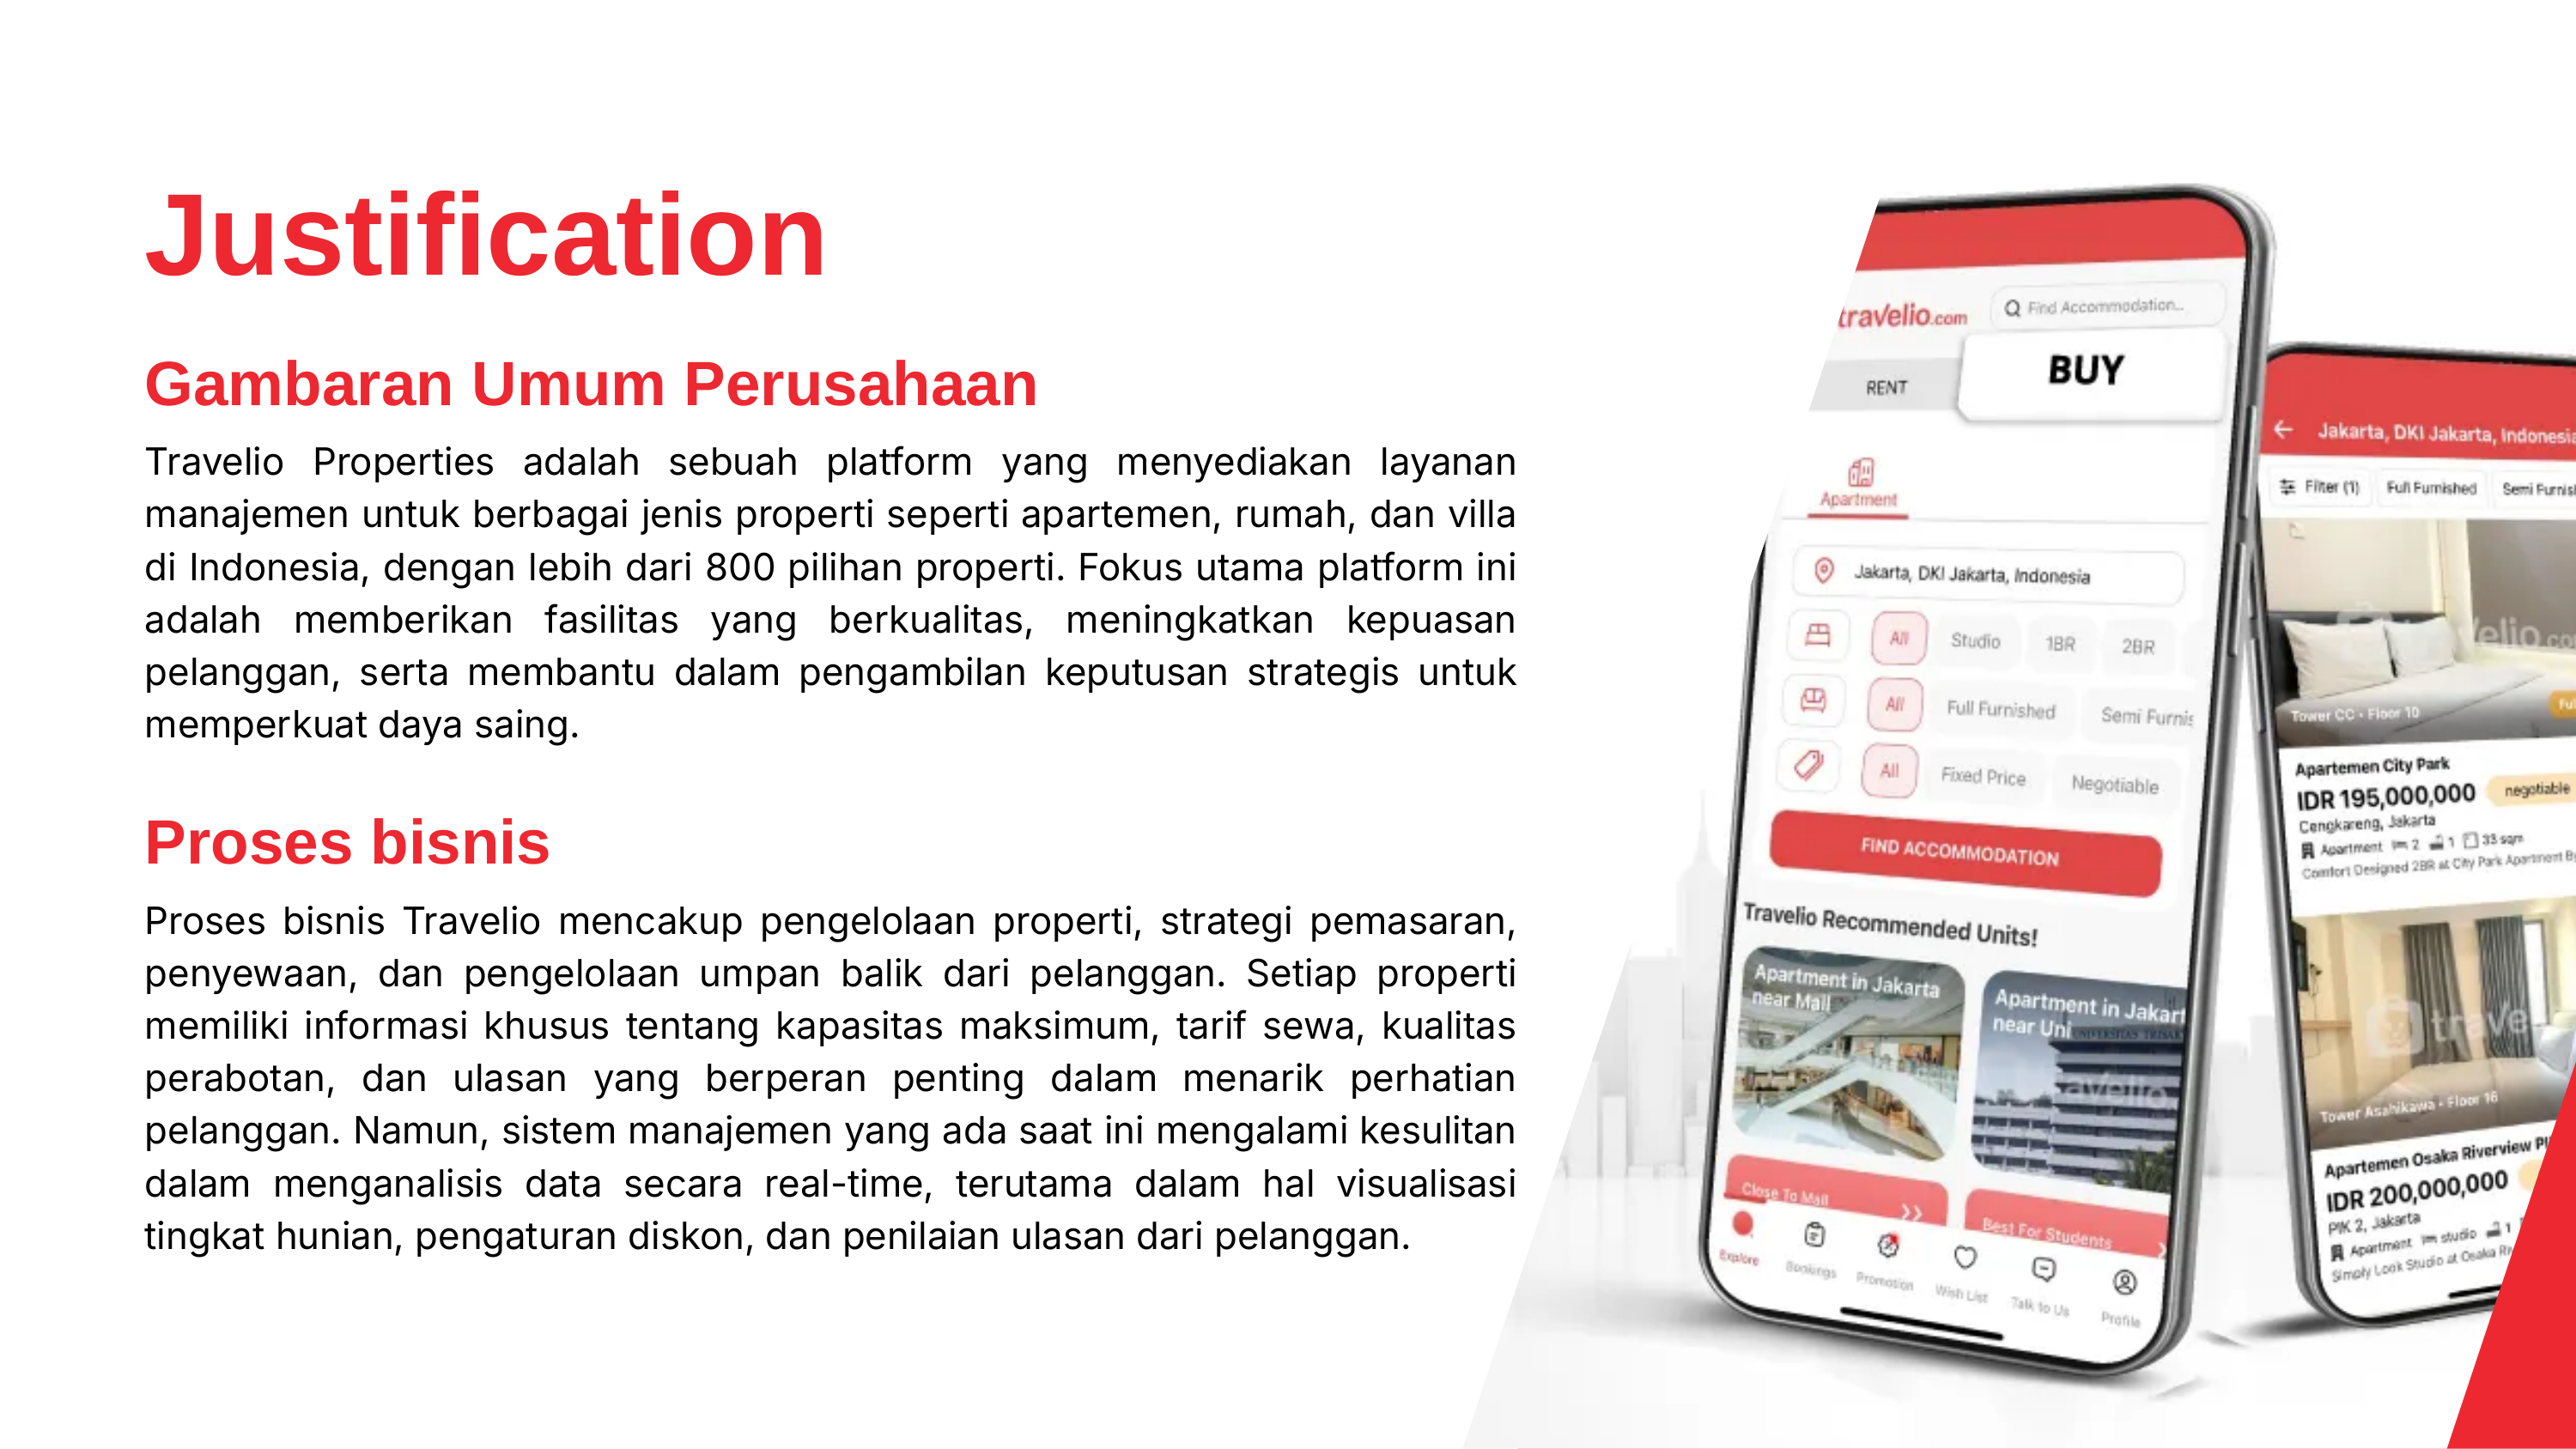

Justification
Gambaran Umum Perusahaan
Travelio Properties adalah sebuah platform yang menyediakan layanan manajemen untuk berbagai jenis properti seperti apartemen, rumah, dan villa di Indonesia, dengan lebih dari 800 pilihan properti. Fokus utama platform ini adalah memberikan fasilitas yang berkualitas, meningkatkan kepuasan pelanggan, serta membantu dalam pengambilan keputusan strategis untuk memperkuat daya saing.
Proses bisnis
Proses bisnis Travelio mencakup pengelolaan properti, strategi pemasaran, penyewaan, dan pengelolaan umpan balik dari pelanggan. Setiap properti memiliki informasi khusus tentang kapasitas maksimum, tarif sewa, kualitas perabotan, dan ulasan yang berperan penting dalam menarik perhatian pelanggan. Namun, sistem manajemen yang ada saat ini mengalami kesulitan dalam menganalisis data secara real-time, terutama dalam hal visualisasi tingkat hunian, pengaturan diskon, dan penilaian ulasan dari pelanggan.